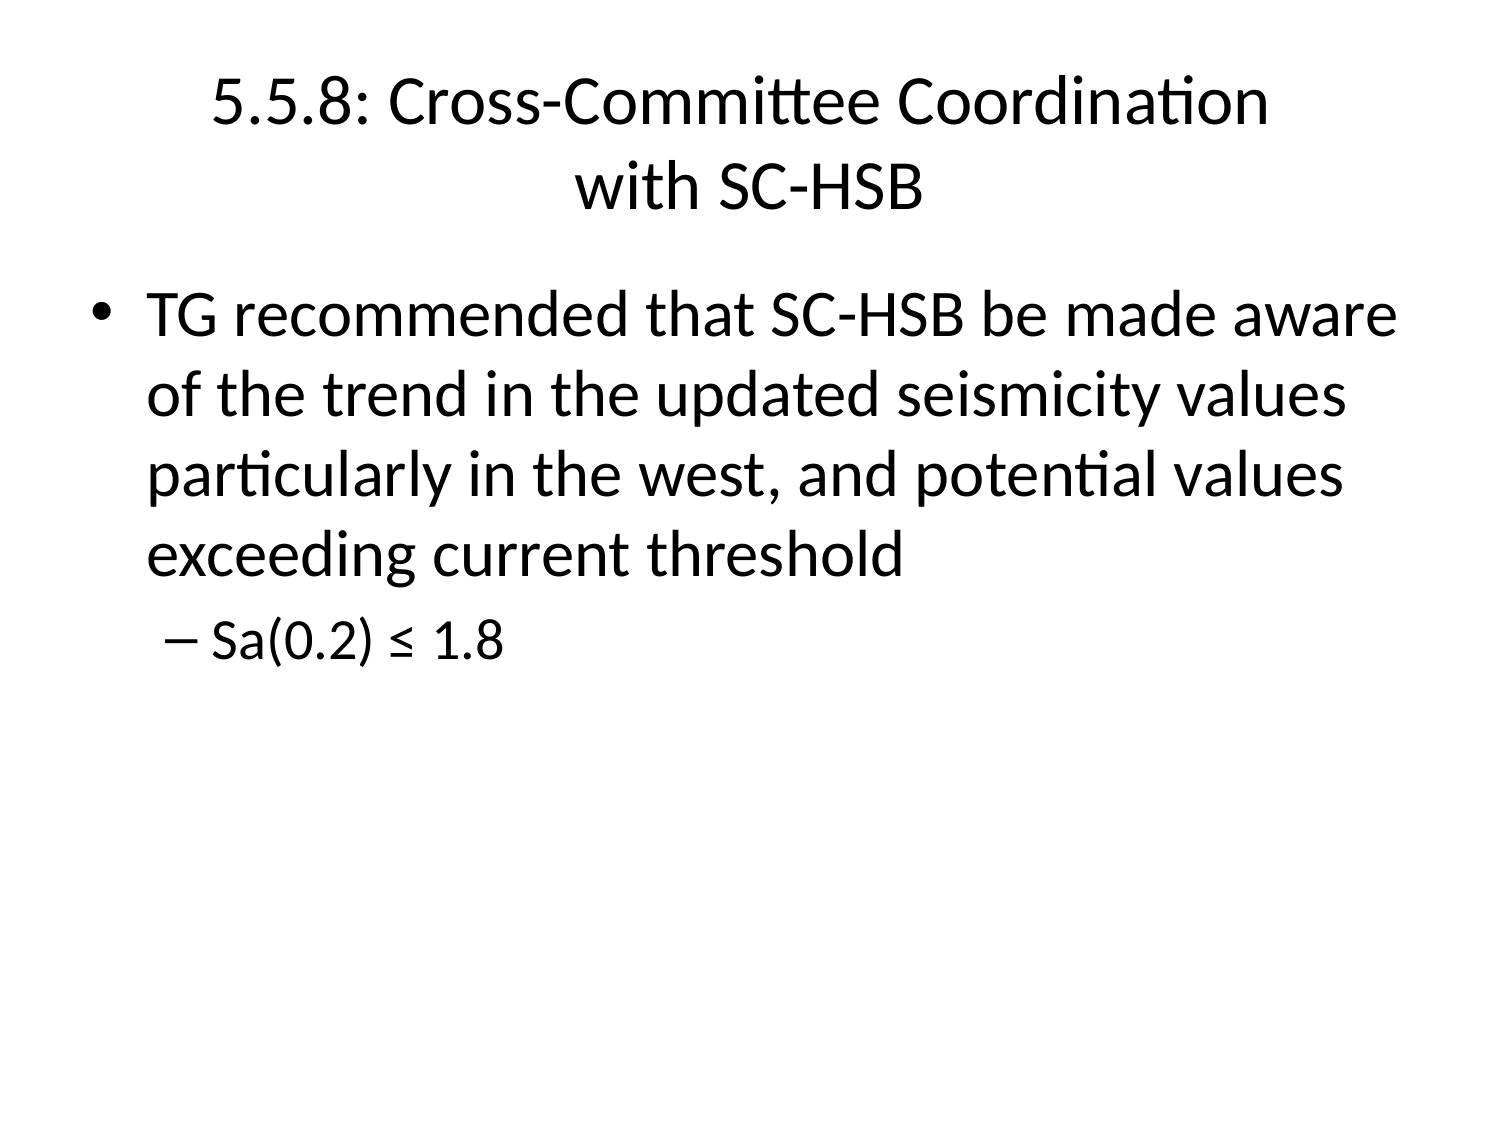

# 5.5.8: Cross-Committee Coordination with SC-HSB
TG recommended that SC-HSB be made aware of the trend in the updated seismicity values particularly in the west, and potential values exceeding current threshold
Sa(0.2) ≤ 1.8